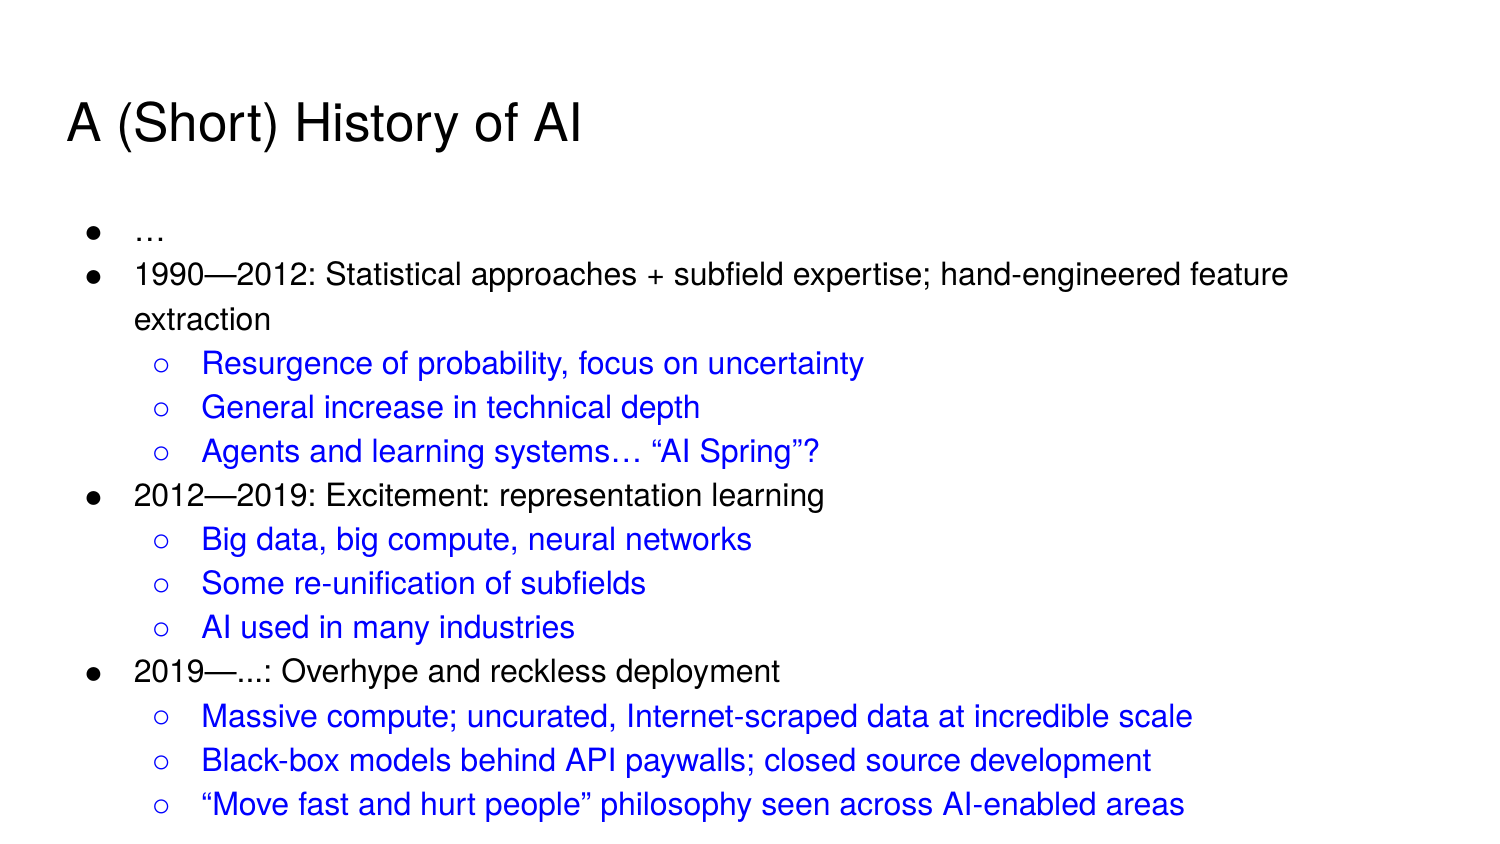

# A (Short) History of AI
…
1990—2012: Statistical approaches + subfield expertise; hand-engineered feature extraction
Resurgence of probability, focus on uncertainty
General increase in technical depth
Agents and learning systems… “AI Spring”?
2012—2019: Excitement: representation learning
Big data, big compute, neural networks
Some re-unification of subfields
AI used in many industries
2019—...: Overhype and reckless deployment
Massive compute; uncurated, Internet-scraped data at incredible scale
Black-box models behind API paywalls; closed source development
“Move fast and hurt people” philosophy seen across AI-enabled areas